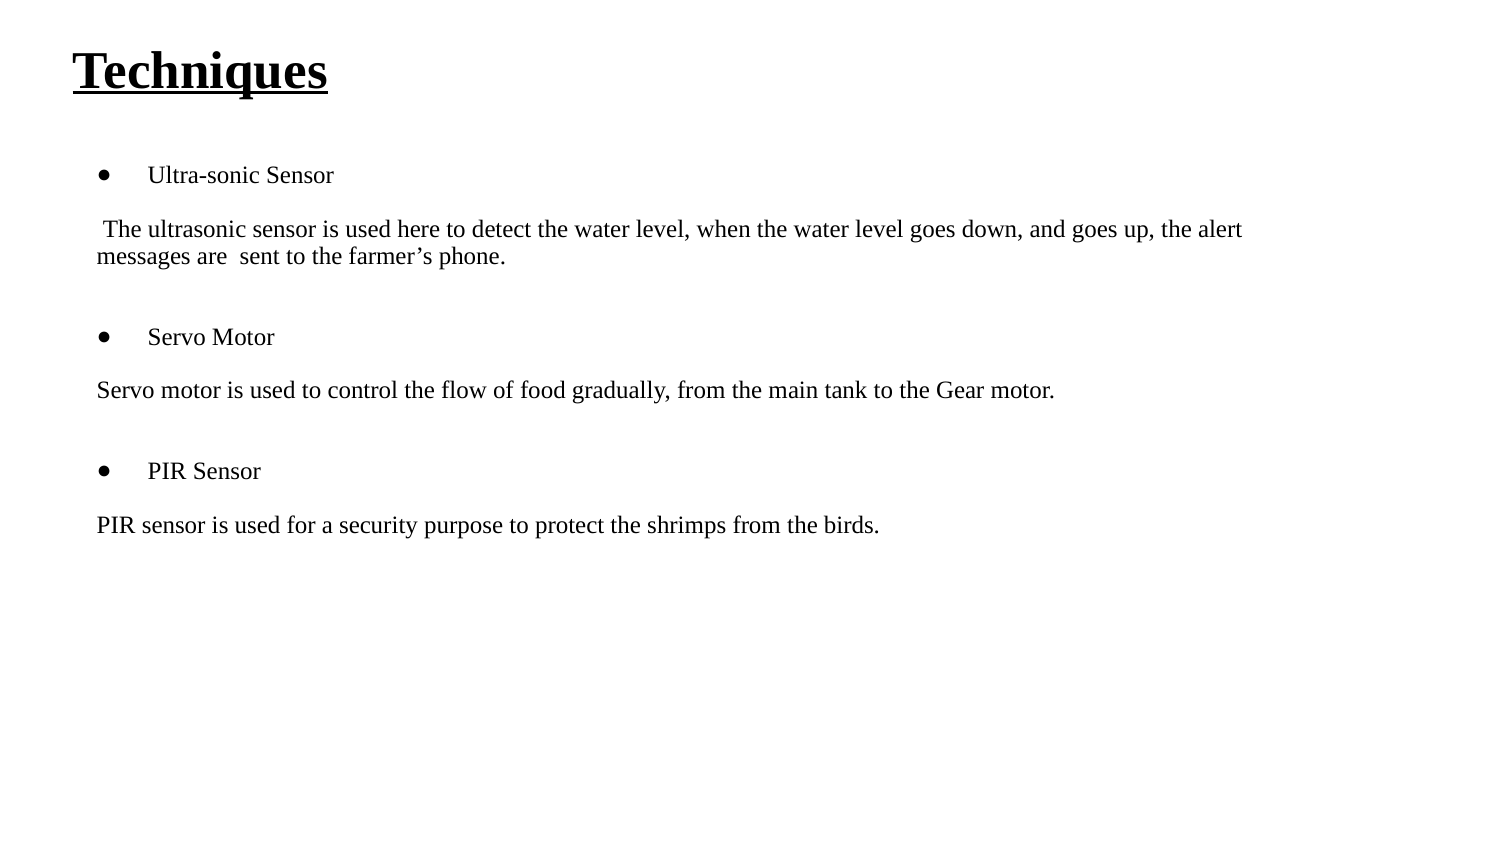

# Techniques
Ultra-sonic Sensor

 The ultrasonic sensor is used here to detect the water level, when the water level goes down, and goes up, the alert messages are  sent to the farmer’s phone.

Servo Motor

Servo motor is used to control the flow of food gradually, from the main tank to the Gear motor.

PIR Sensor

PIR sensor is used for a security purpose to protect the shrimps from the birds.